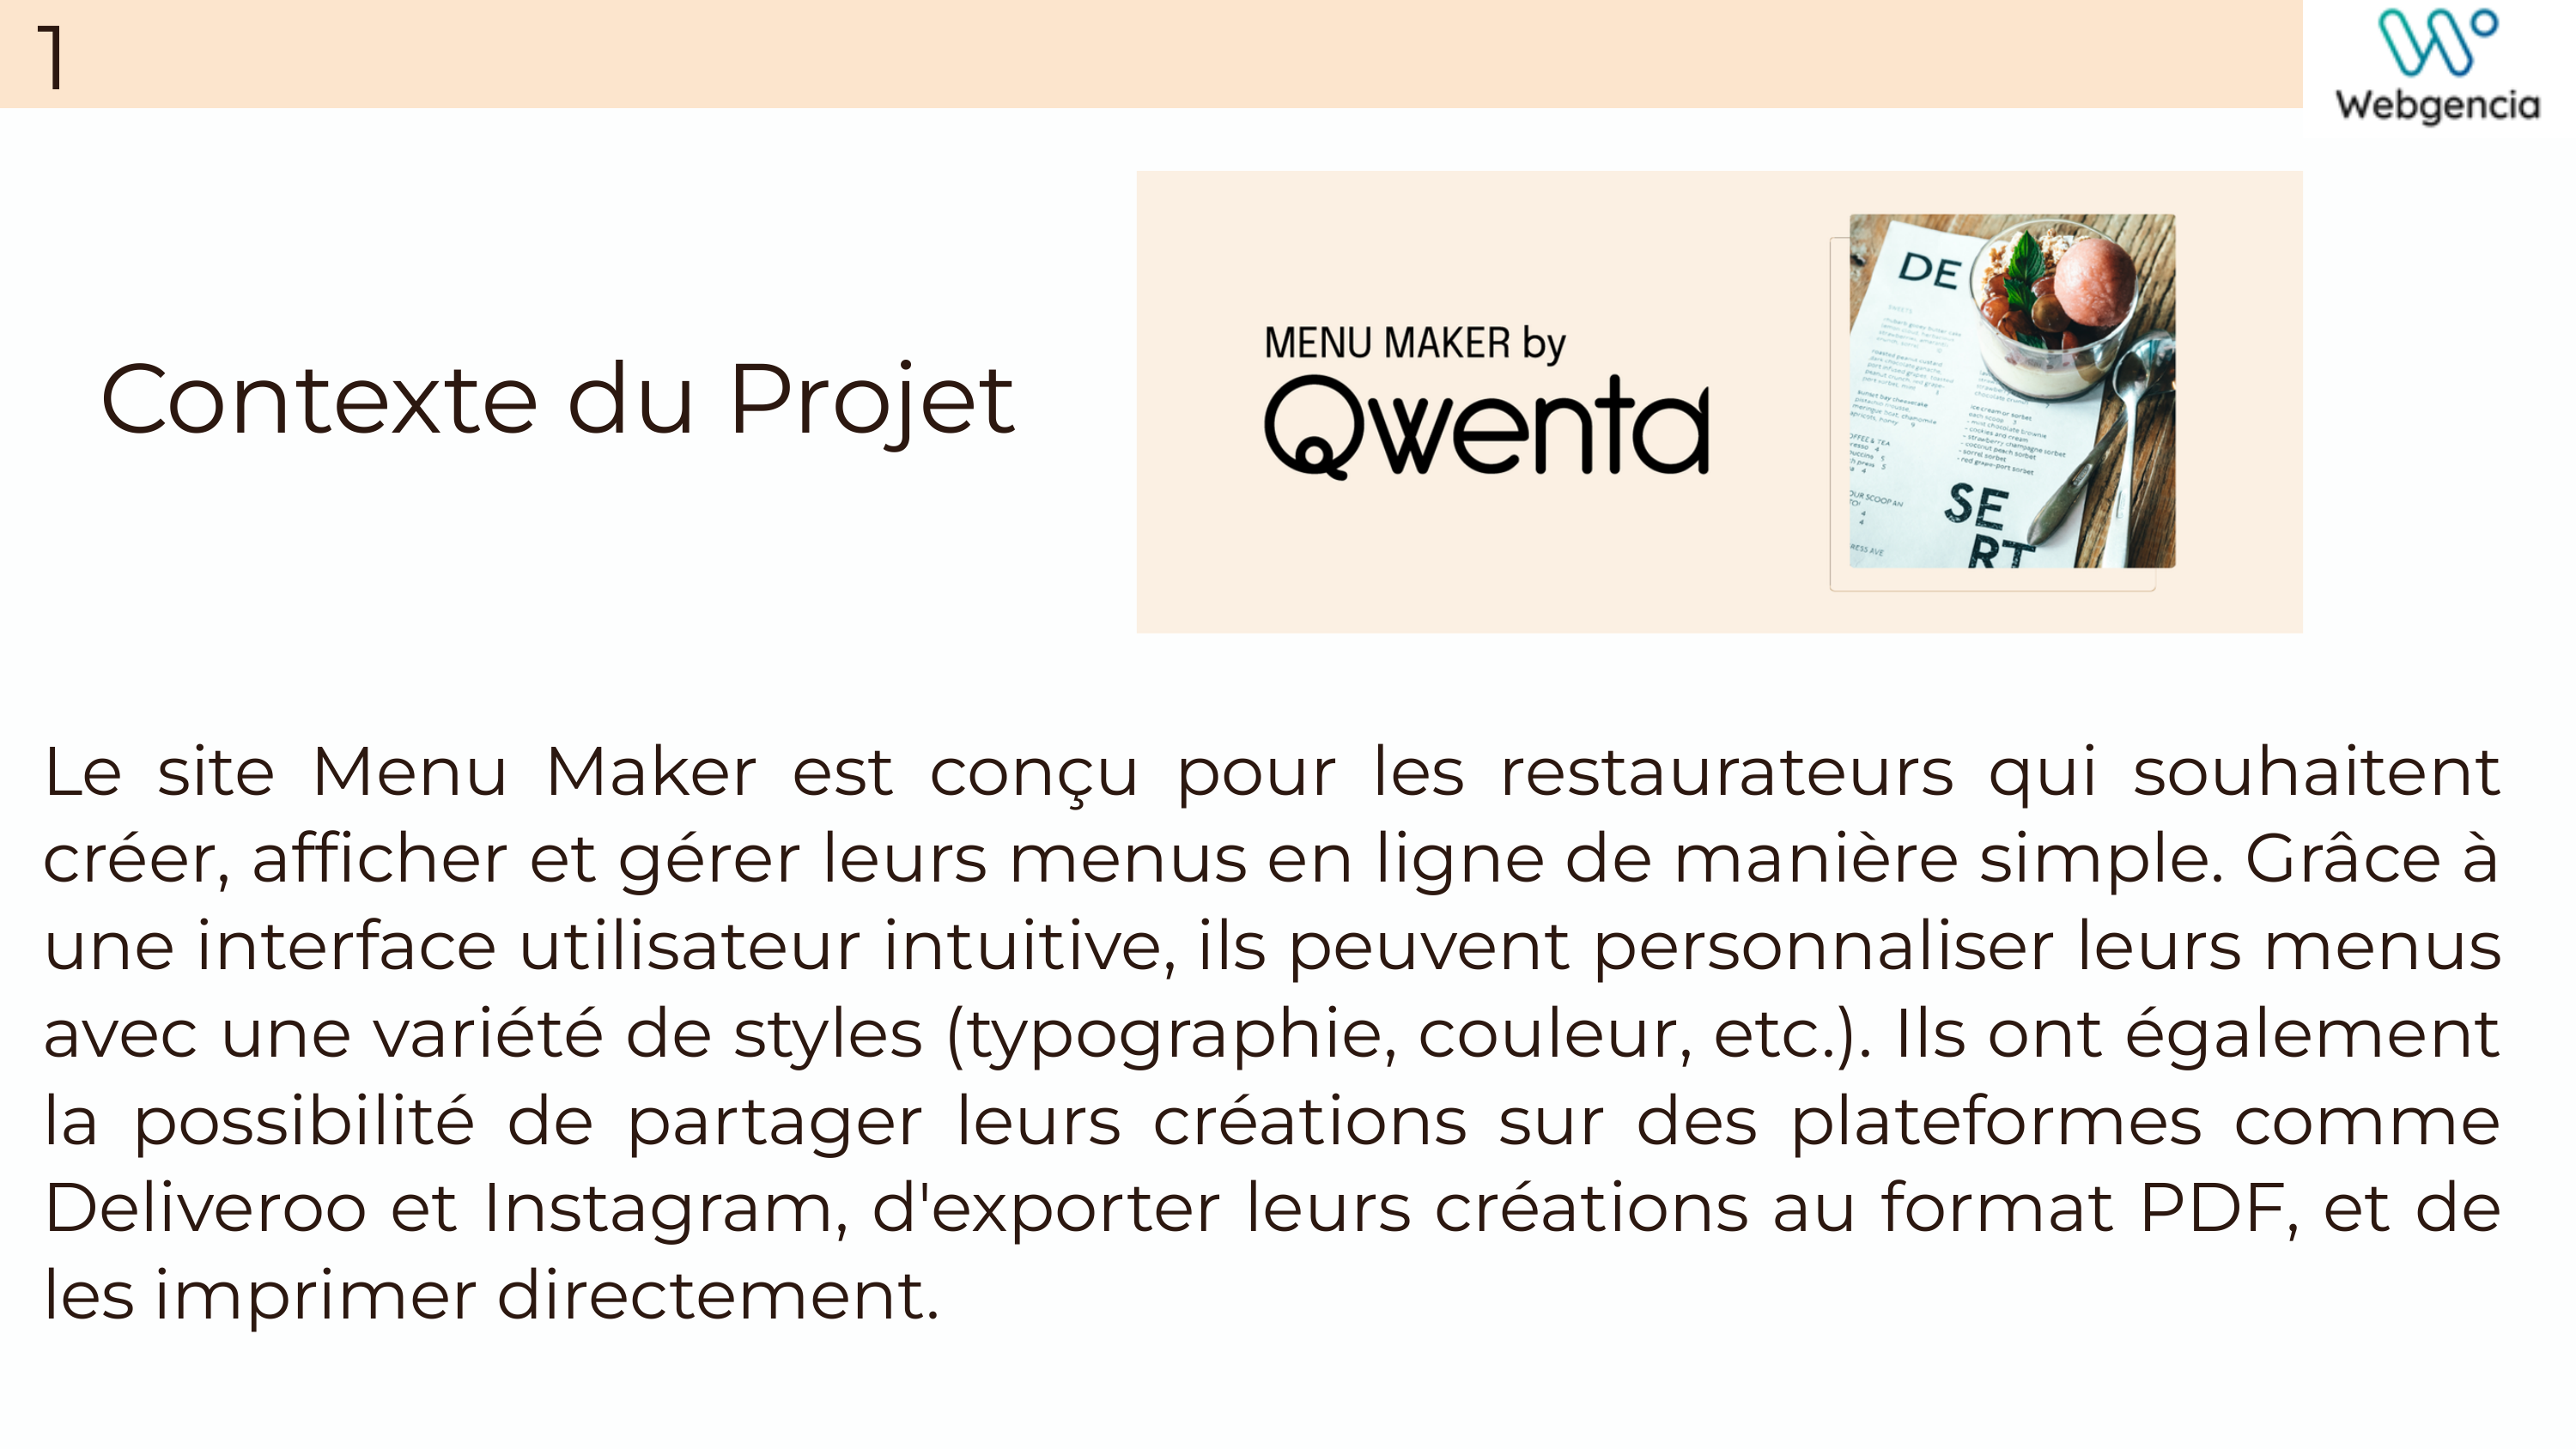

1

Contexte du Projet
Le site Menu Maker est conçu pour les restaurateurs qui souhaitent créer, afficher et gérer leurs menus en ligne de manière simple. Grâce à une interface utilisateur intuitive, ils peuvent personnaliser leurs menus avec une variété de styles (typographie, couleur, etc.). Ils ont également la possibilité de partager leurs créations sur des plateformes comme Deliveroo et Instagram, d'exporter leurs créations au format PDF, et de les imprimer directement.